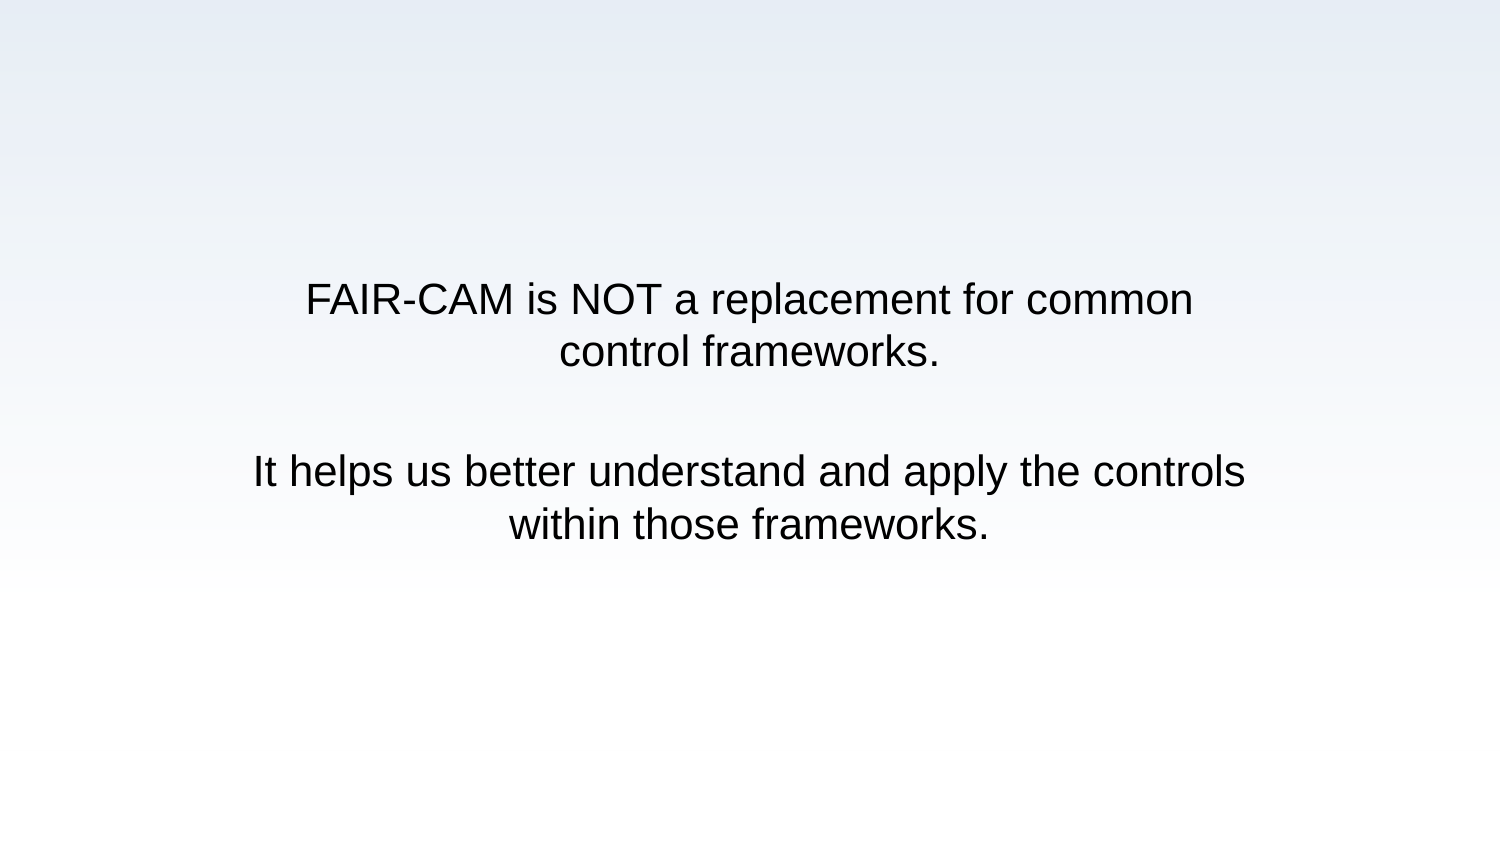

FAIR-CAM is NOT a replacement for common control frameworks.
It helps us better understand and apply the controls within those frameworks.